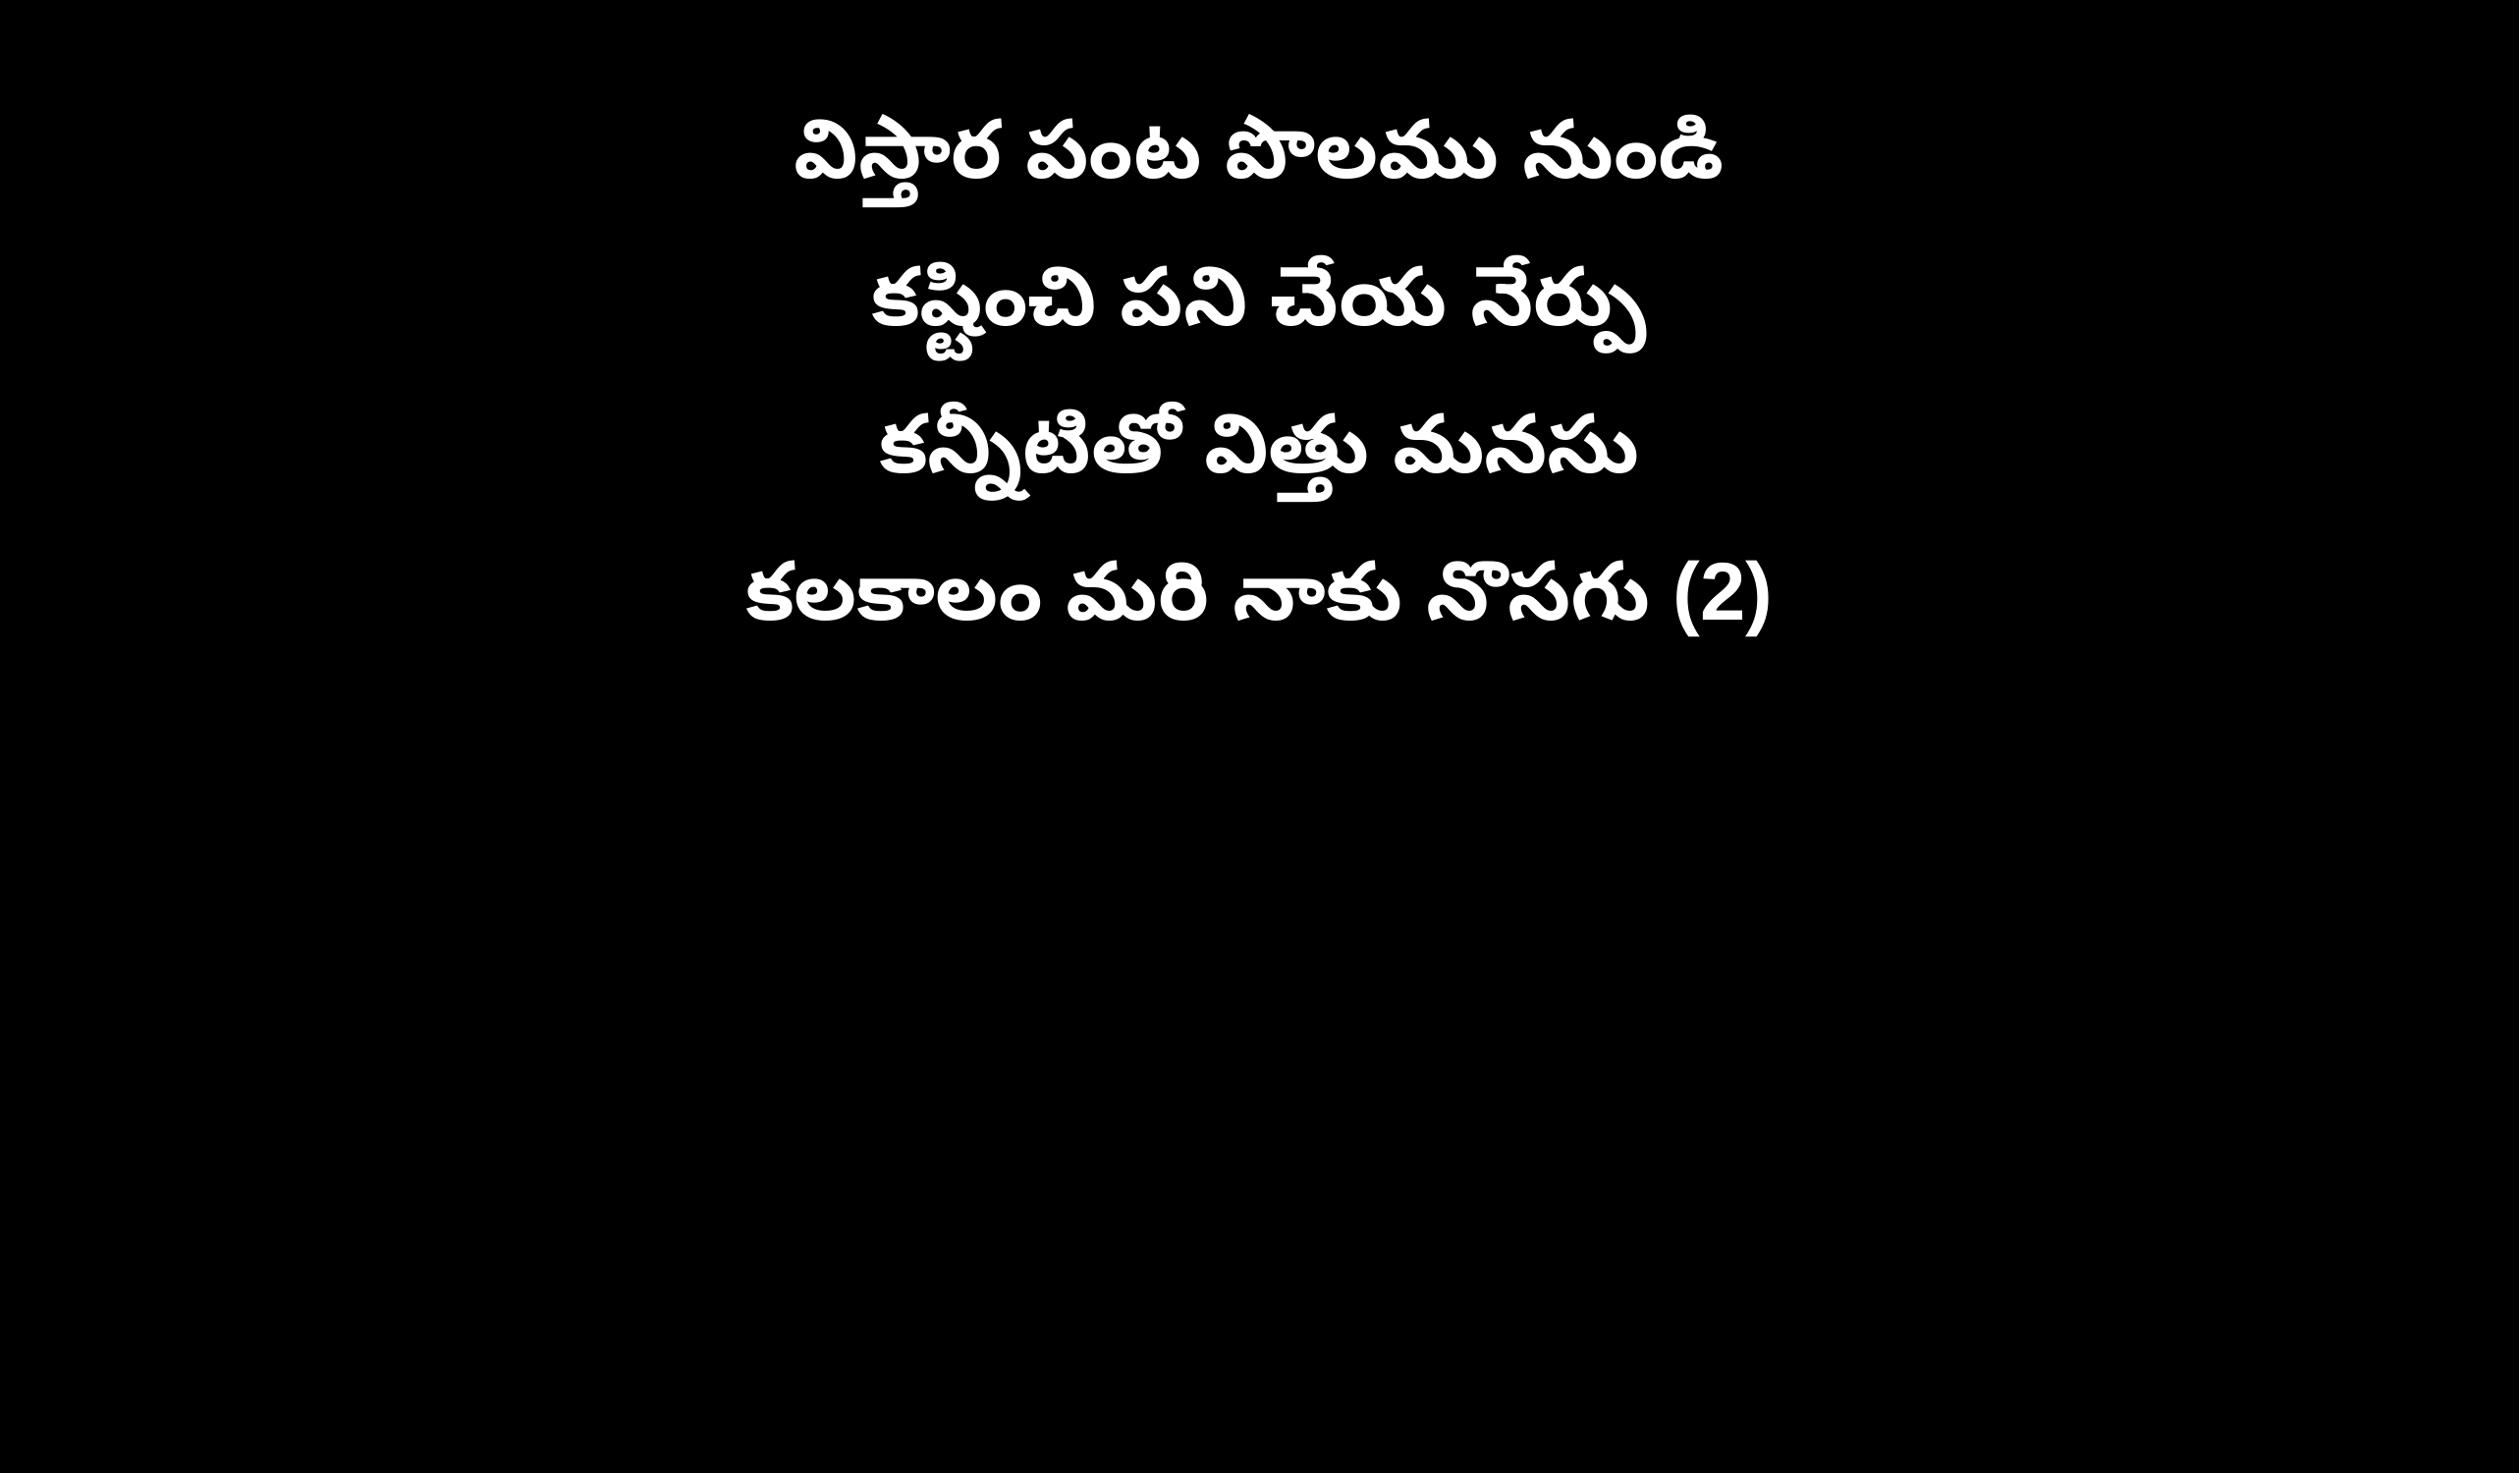

విస్తార పంట పొలము నుండి
కష్టించి పని చేయ నేర్పు
కన్నీటితో విత్తు మనసు
కలకాలం మరి నాకు నొసగు (2)